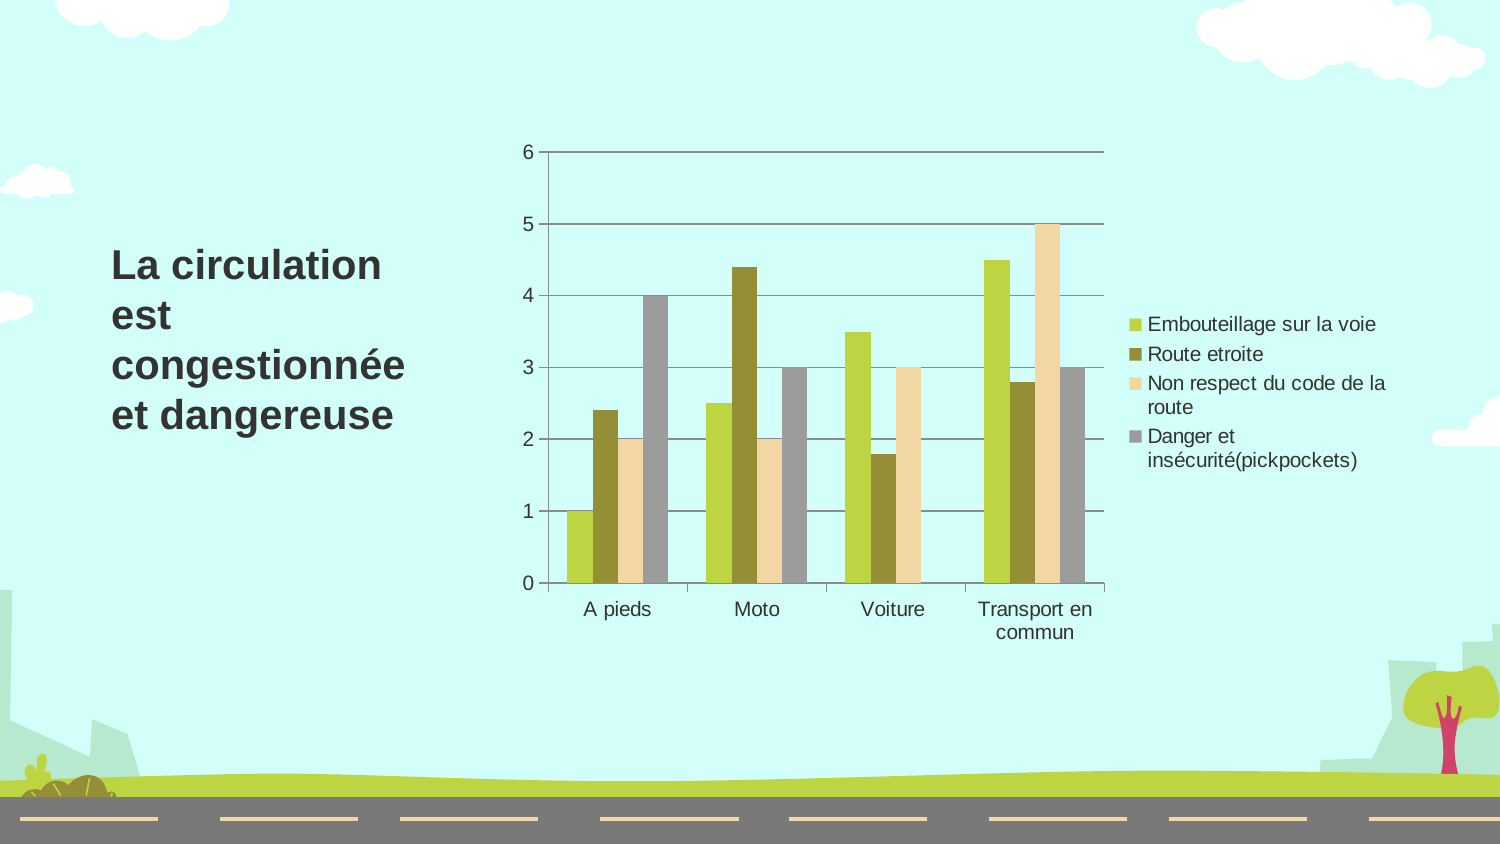

### Chart

| Category | Embouteillage sur la voie | Route etroite | Non respect du code de la route | Danger et insécurité(pickpockets) |
|---|---|---|---|---|
| A pieds | 1.0 | 2.4 | 2.0 | 4.0 |
| Moto | 2.5 | 4.4 | 2.0 | 3.0 |
| Voiture  | 3.5 | 1.8 | 3.0 | None |
| Transport en commun | 4.5 | 2.8 | 5.0 | 3.0 |
La circulation est congestionnée et dangereuse